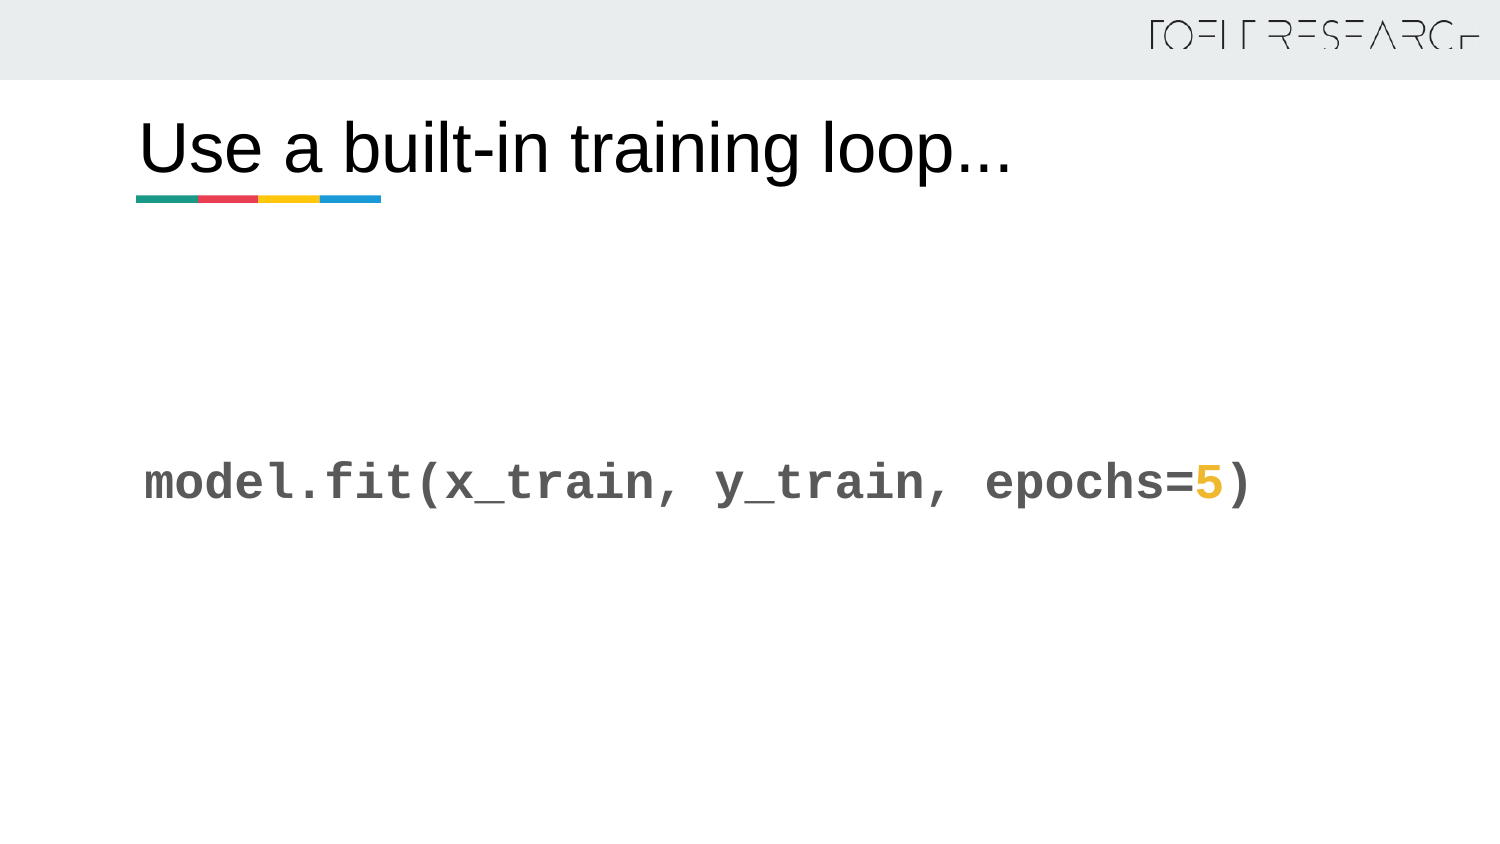

Use a built-in training loop...
model.fit(x_train, y_train, epochs=5)